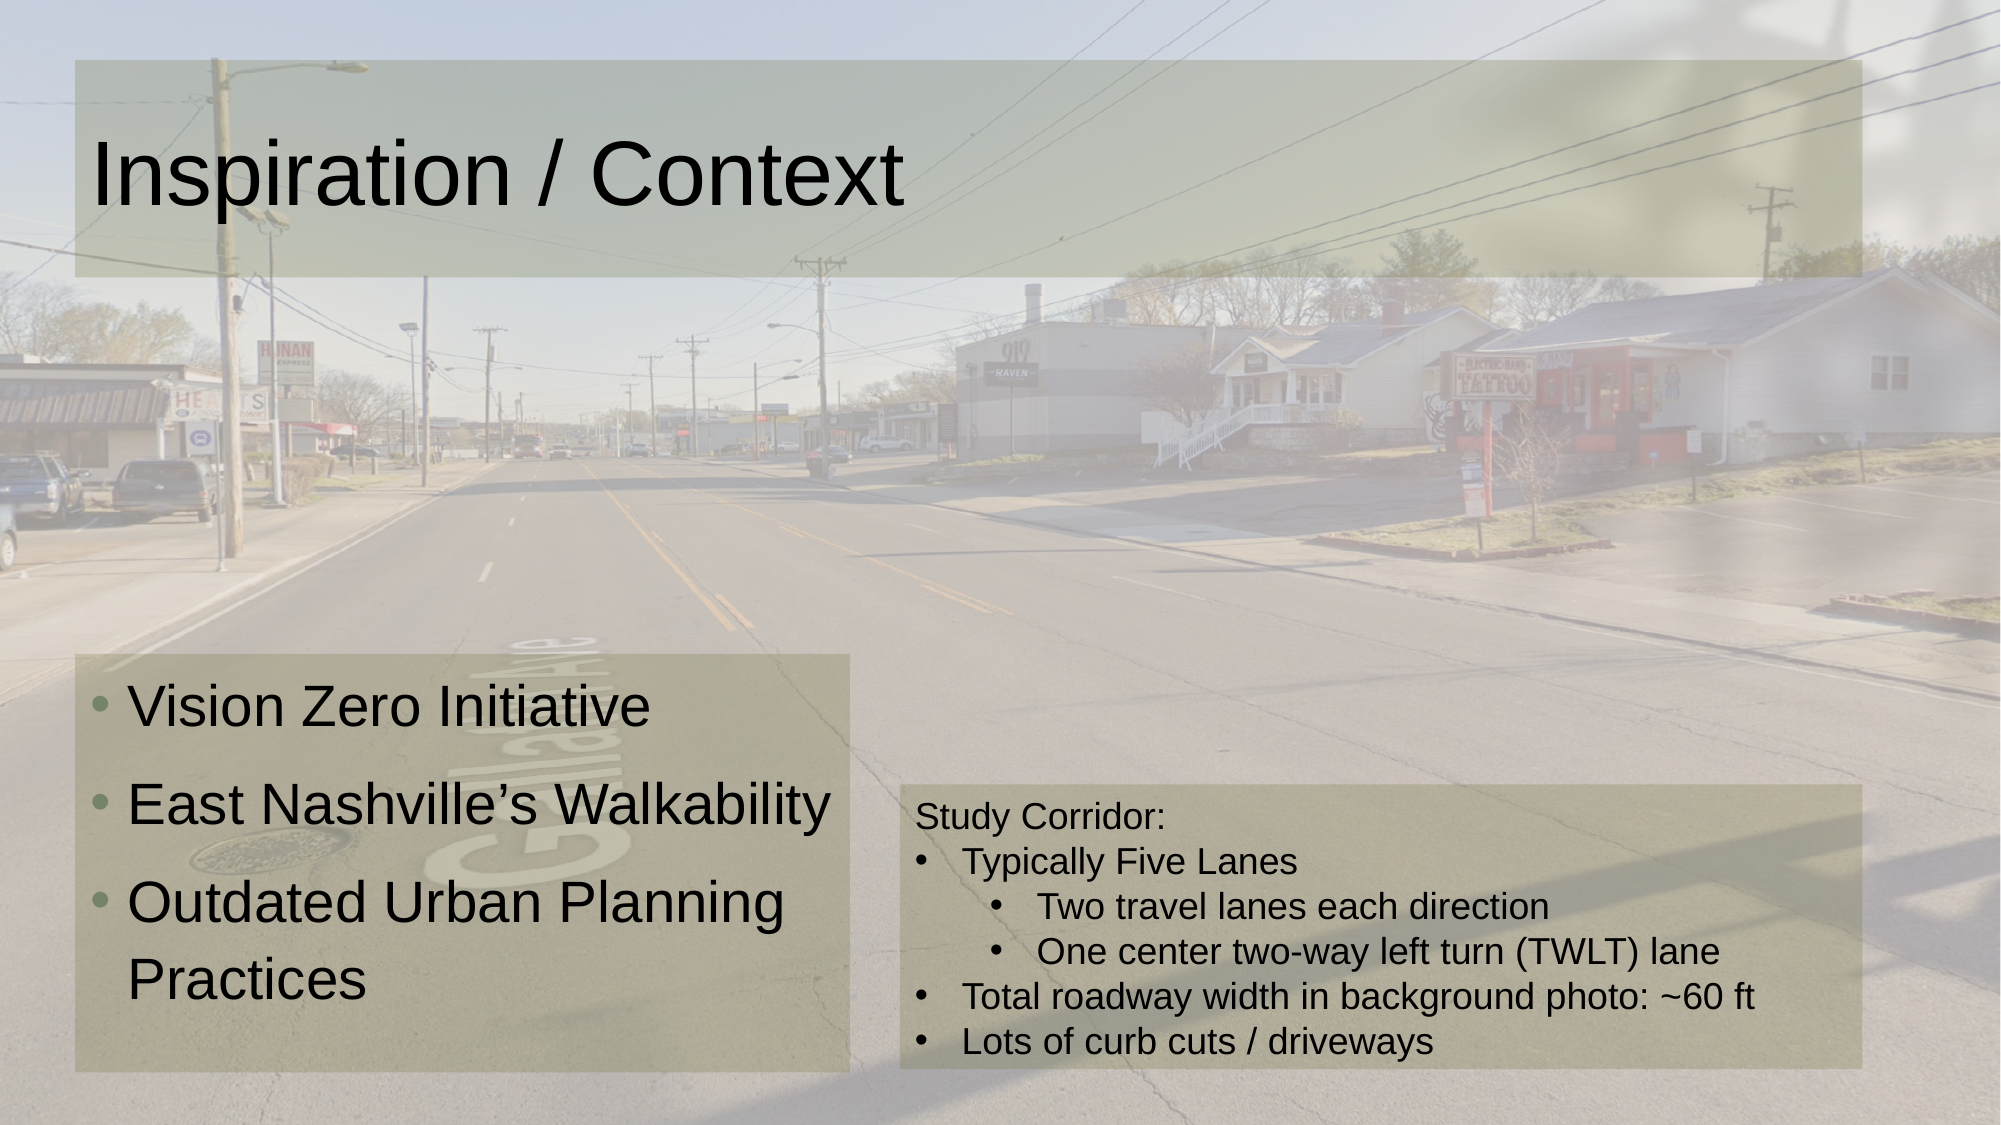

# Inspiration / Context
Vision Zero Initiative
East Nashville’s Walkability
Outdated Urban Planning Practices

Study Corridor:
Typically Five Lanes
Two travel lanes each direction
One center two-way left turn (TWLT) lane
Total roadway width in background photo: ~60 ft
Lots of curb cuts / driveways